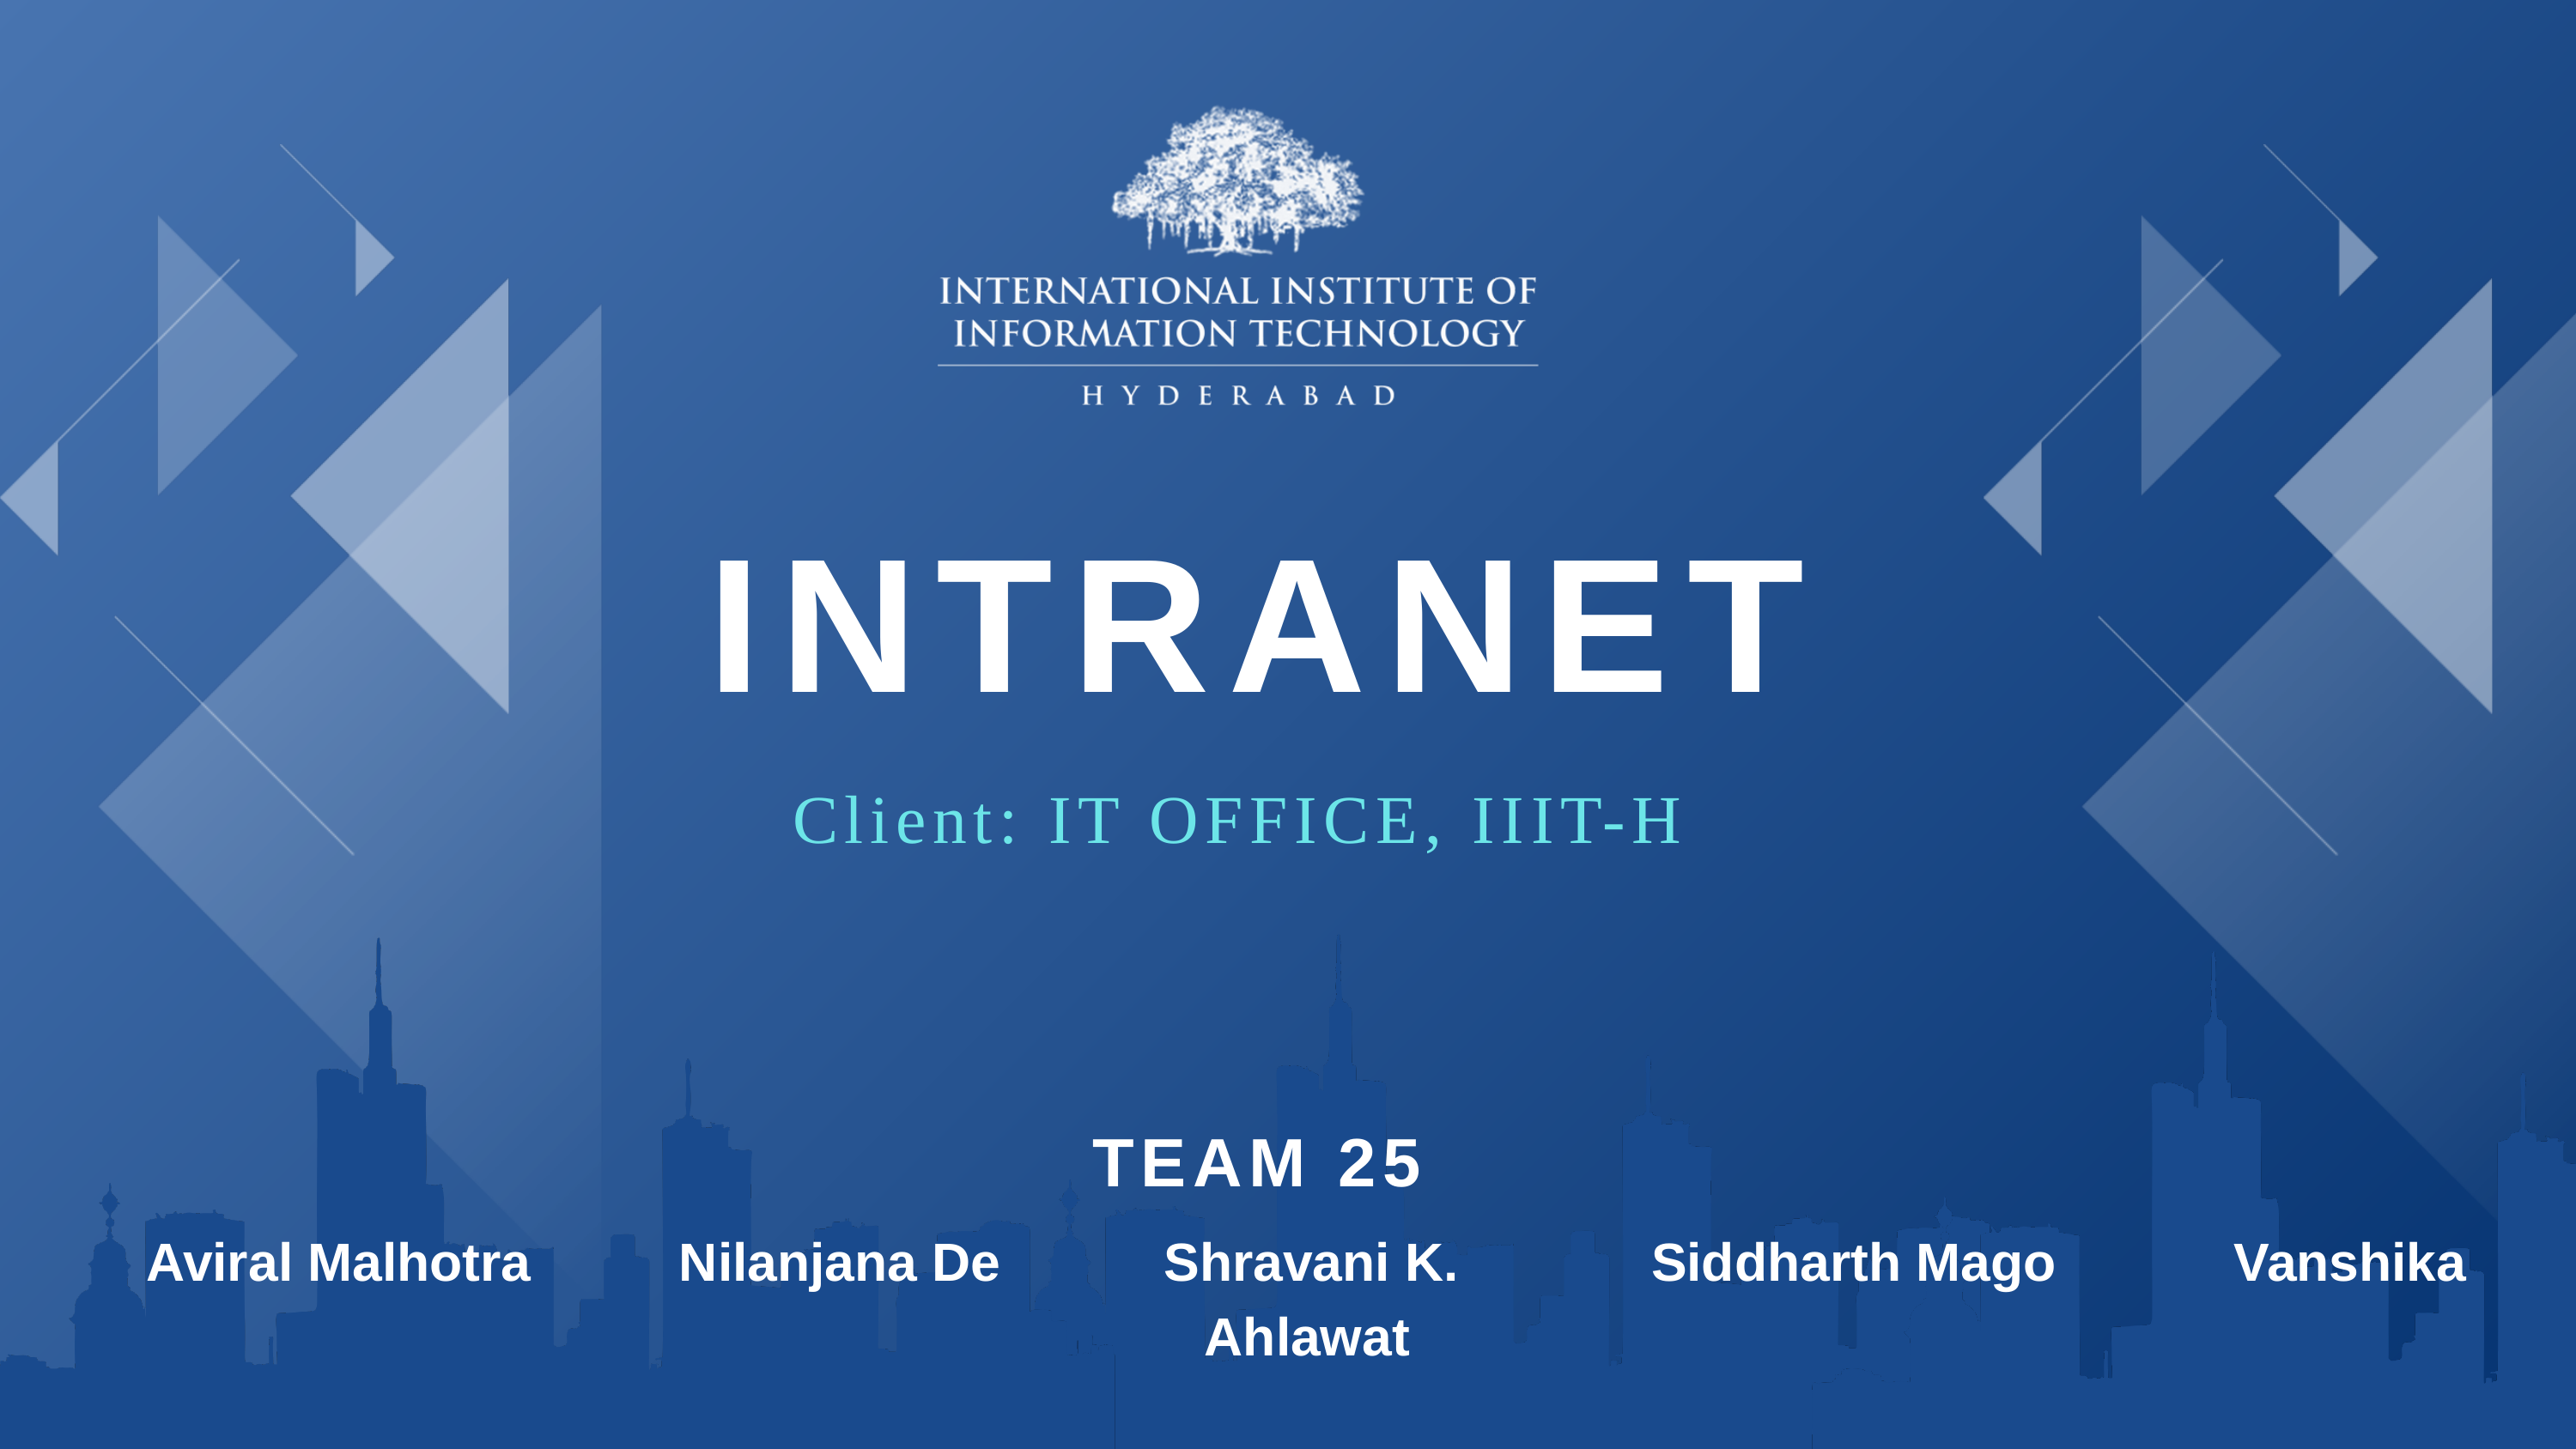

INTRANET
Client: IT OFFICE, IIIT-H

TEAM 25

Aviral Malhotra          Nilanjana De           Shravani K.             Siddharth Mago            Vanshika Ahlawat